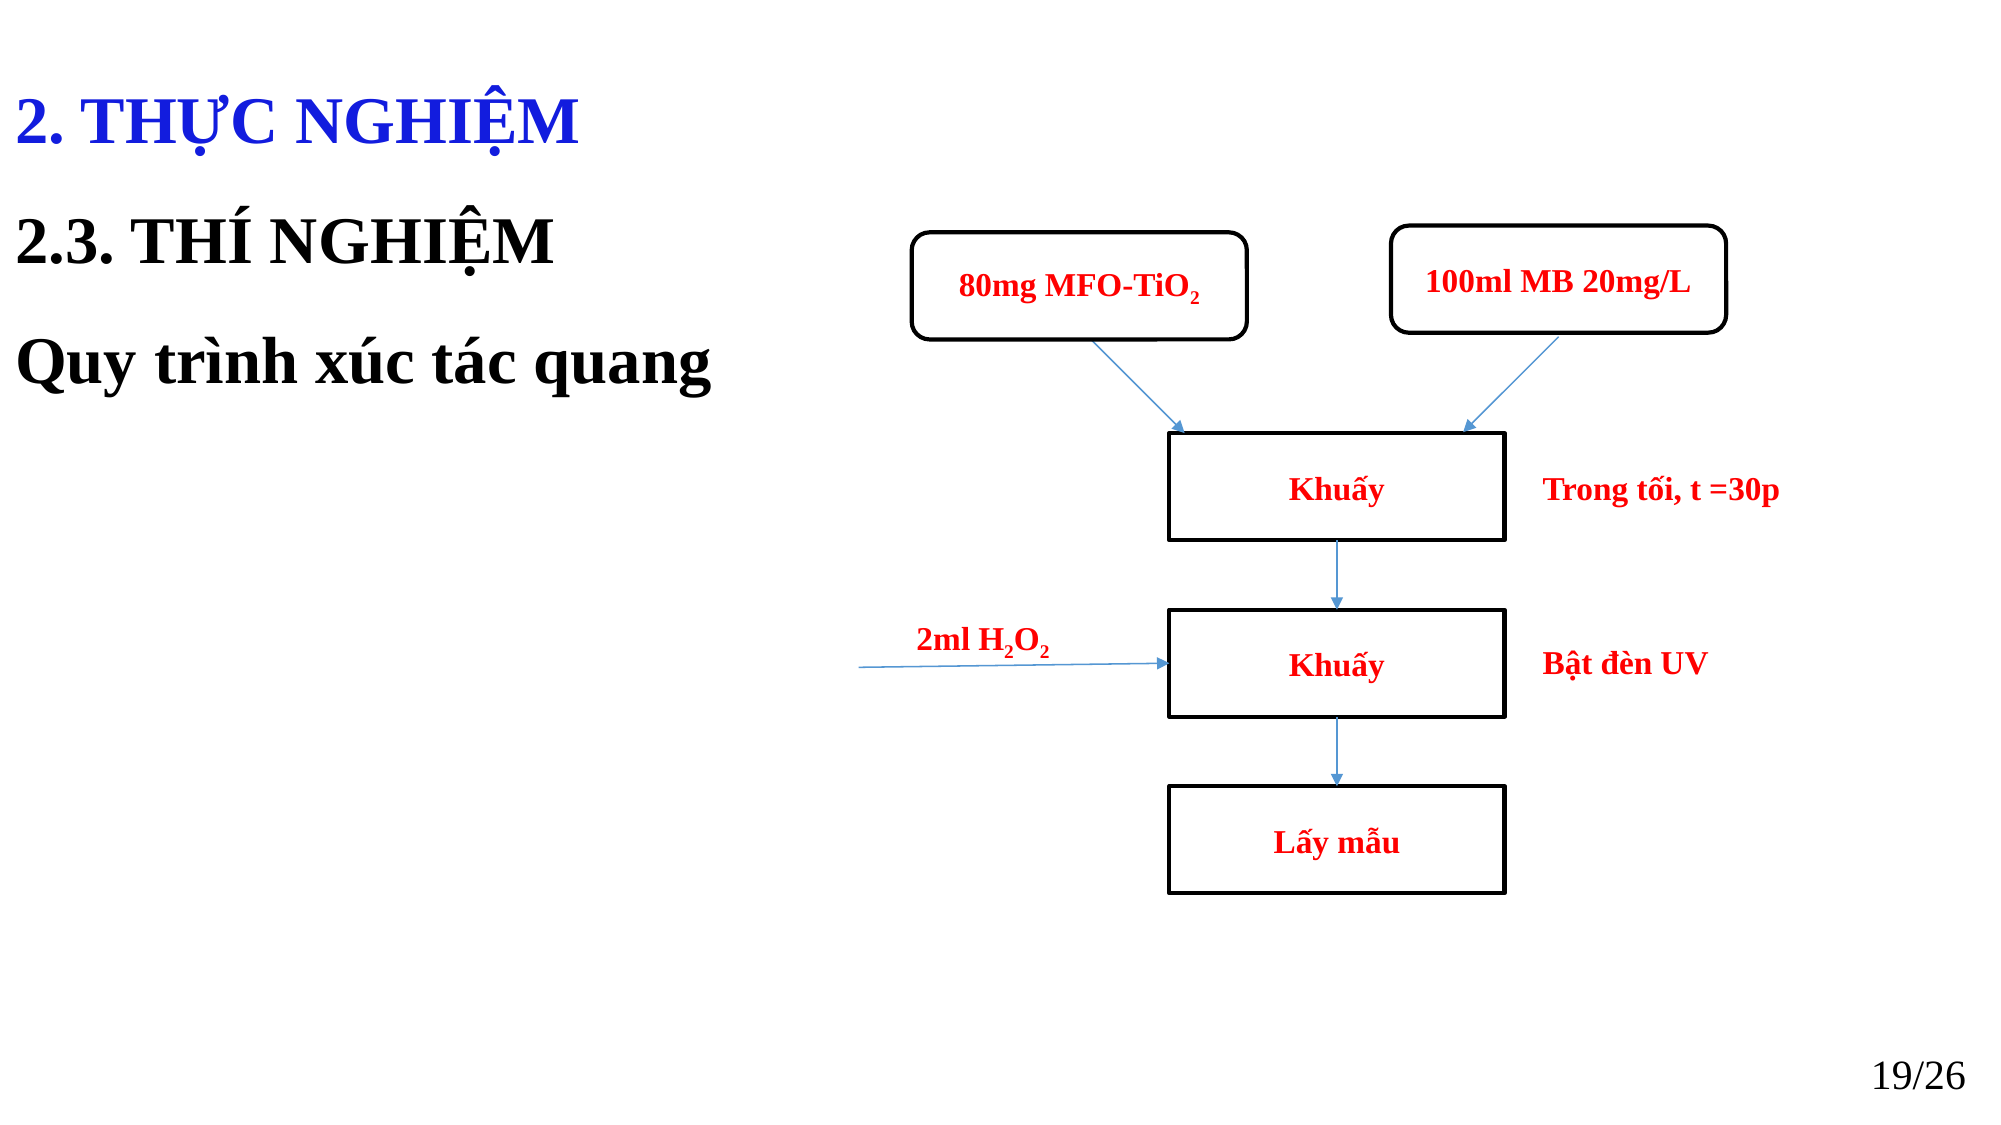

# 2. THỰC NGHIỆM 2.3. THÍ NGHIỆM Quy trình xúc tác quang
100ml MB 20mg/L
80mg MFO-TiO2
Khuấy
Trong tối, t =30p
2ml H2O2
Khuấy
Bật đèn UV
Lấy mẫu
19/26